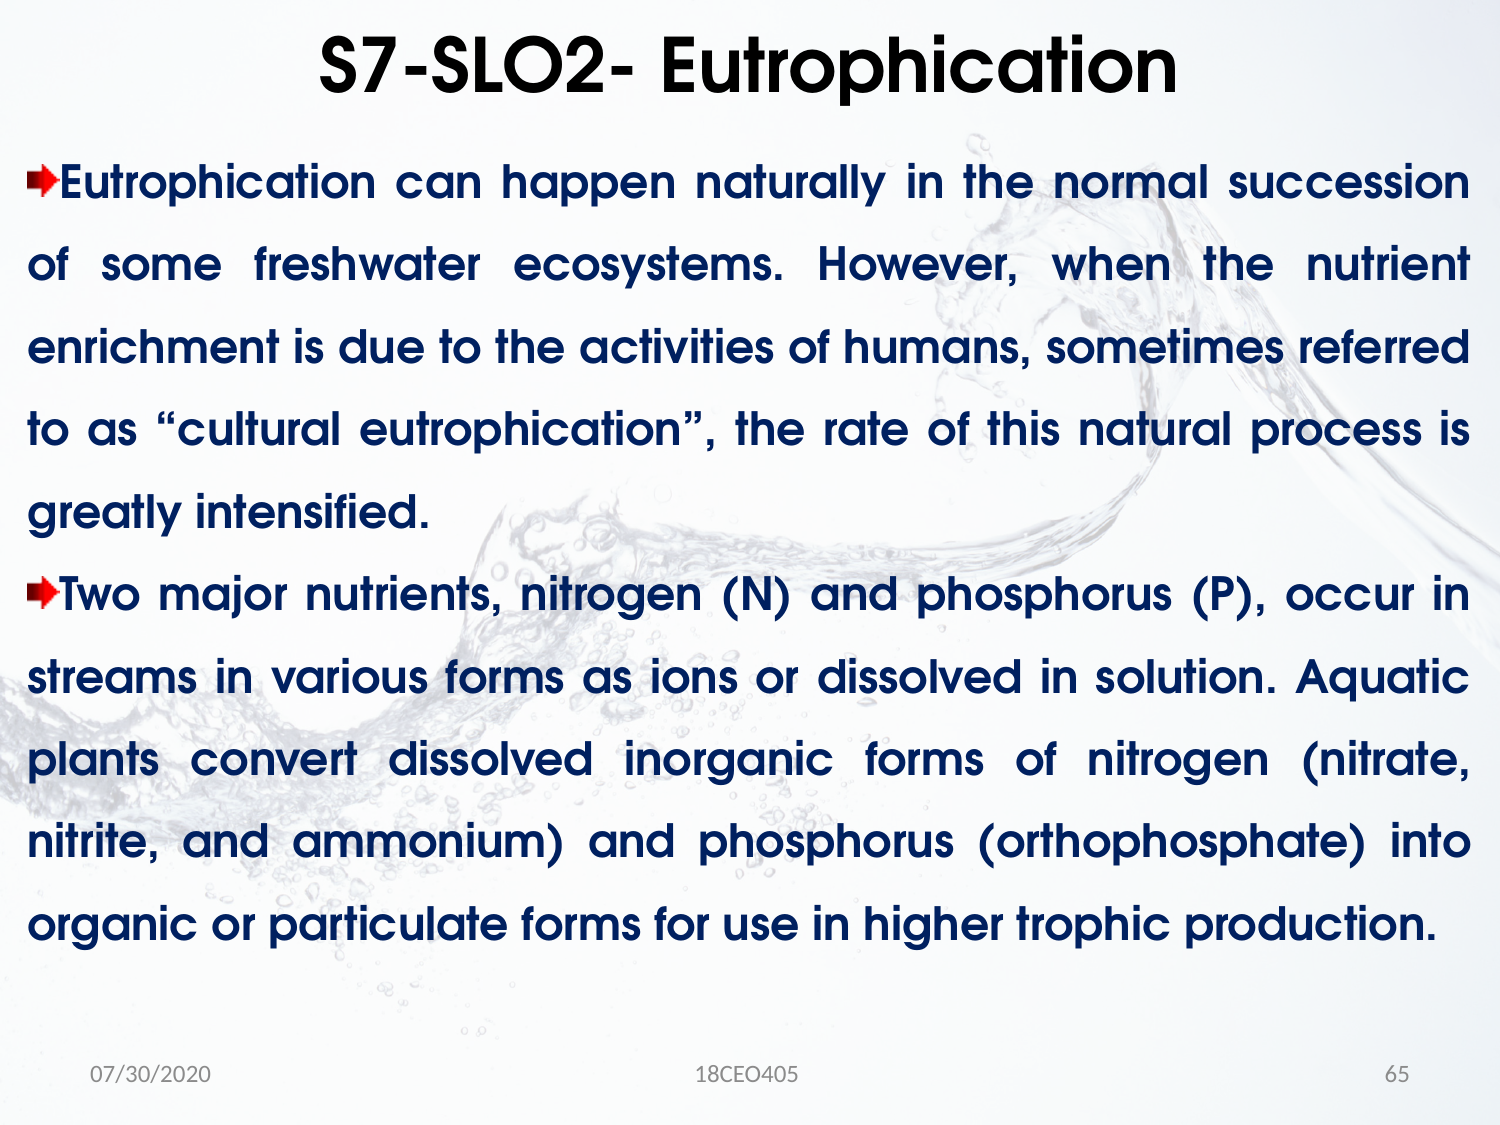

S7-SLO2- Eutrophication
Eutrophication can happen naturally in the normal succession of some freshwater ecosystems. However, when the nutrient enrichment is due to the activities of humans, sometimes referred to as “cultural eutrophication”, the rate of this natural process is greatly intensified.
Two major nutrients, nitrogen (N) and phosphorus (P), occur in streams in various forms as ions or dissolved in solution. Aquatic plants convert dissolved inorganic forms of nitrogen (nitrate, nitrite, and ammonium) and phosphorus (orthophosphate) into organic or particulate forms for use in higher trophic production.
07/30/2020
18CEO405
65